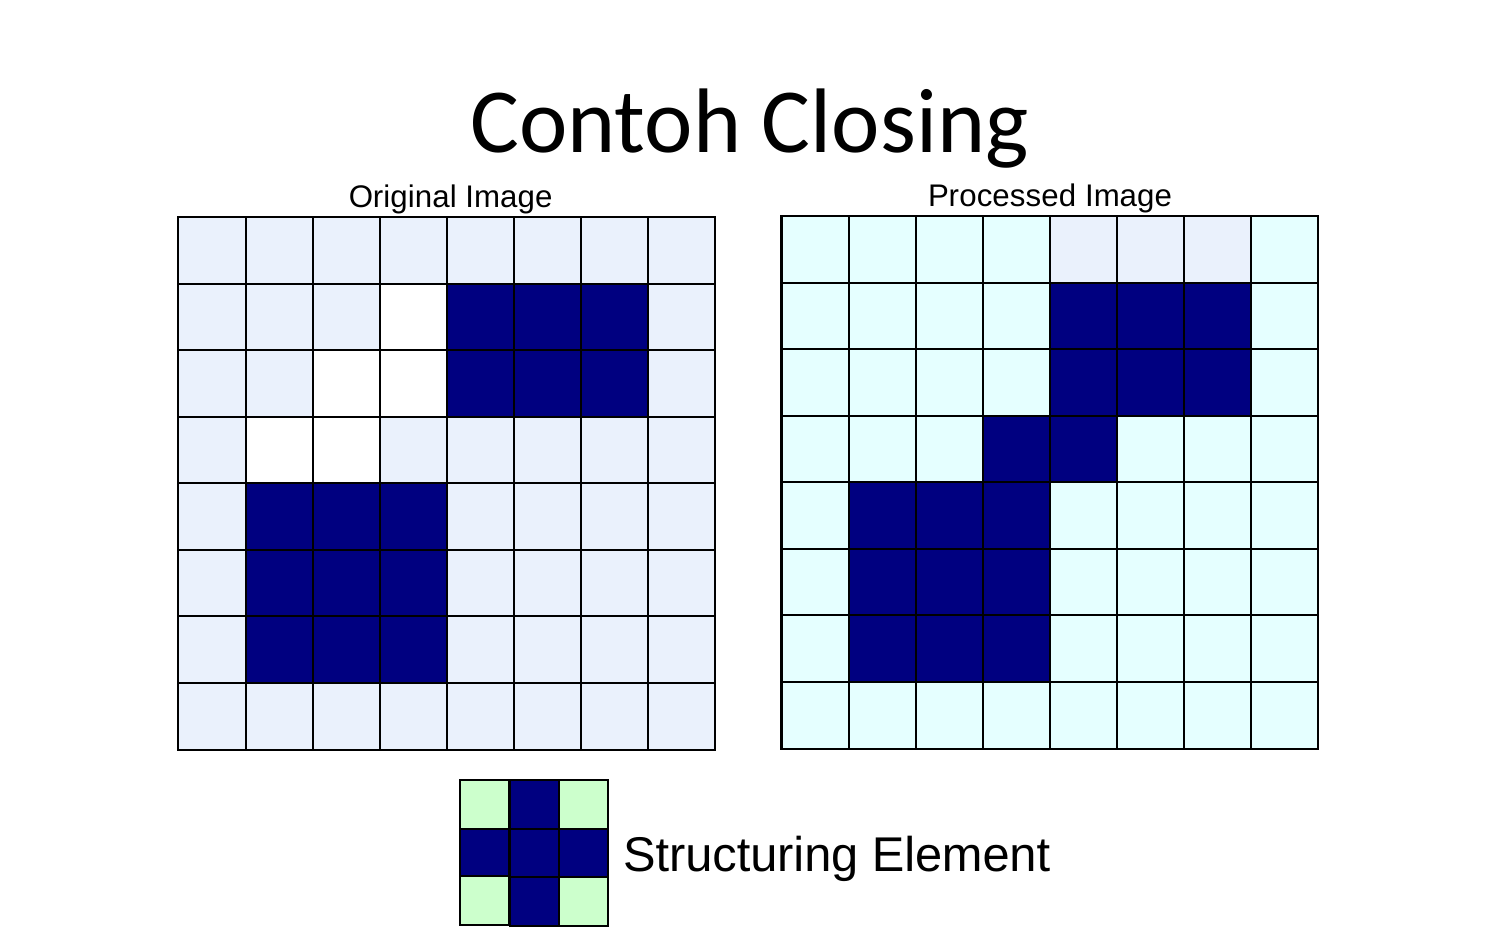

# Contoh Closing
Processed Image
Original Image

Structuring Element